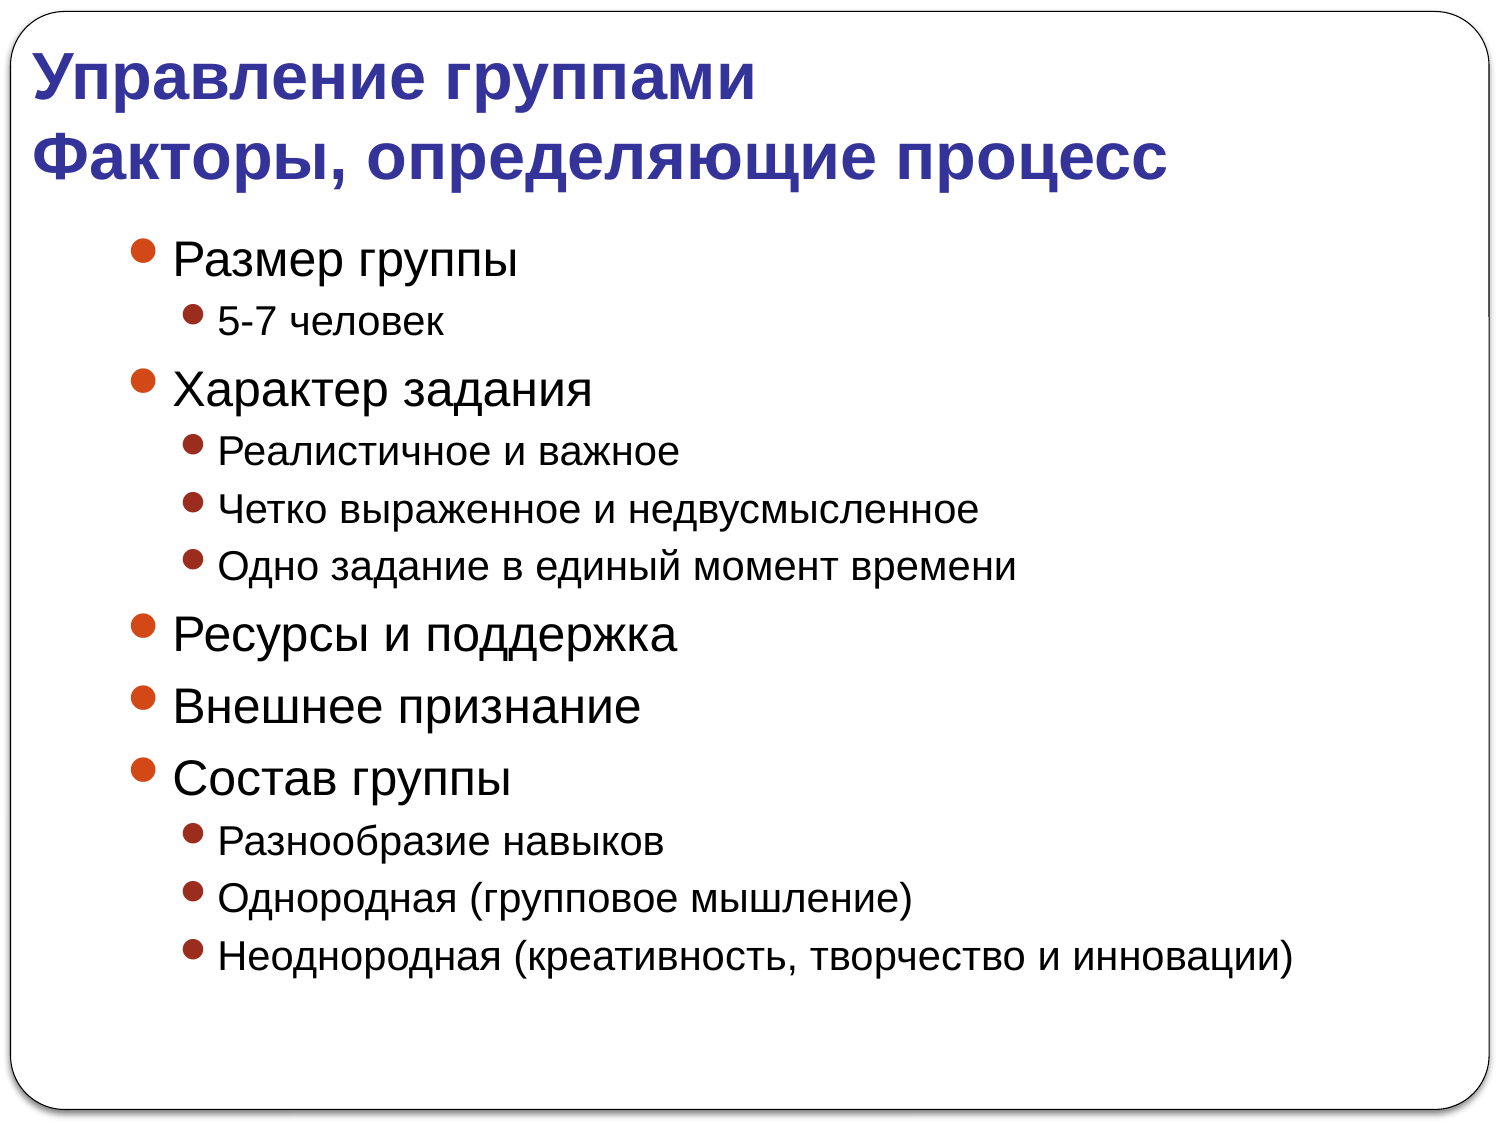

# Управление группами Факторы, определяющие процесс
Размер группы
5-7 человек
Характер задания
Реалистичное и важное
Четко выраженное и недвусмысленное
Одно задание в единый момент времени
Ресурсы и поддержка
Внешнее признание
Состав группы
Разнообразие навыков
Однородная (групповое мышление)
Неоднородная (креативность, творчество и инновации)